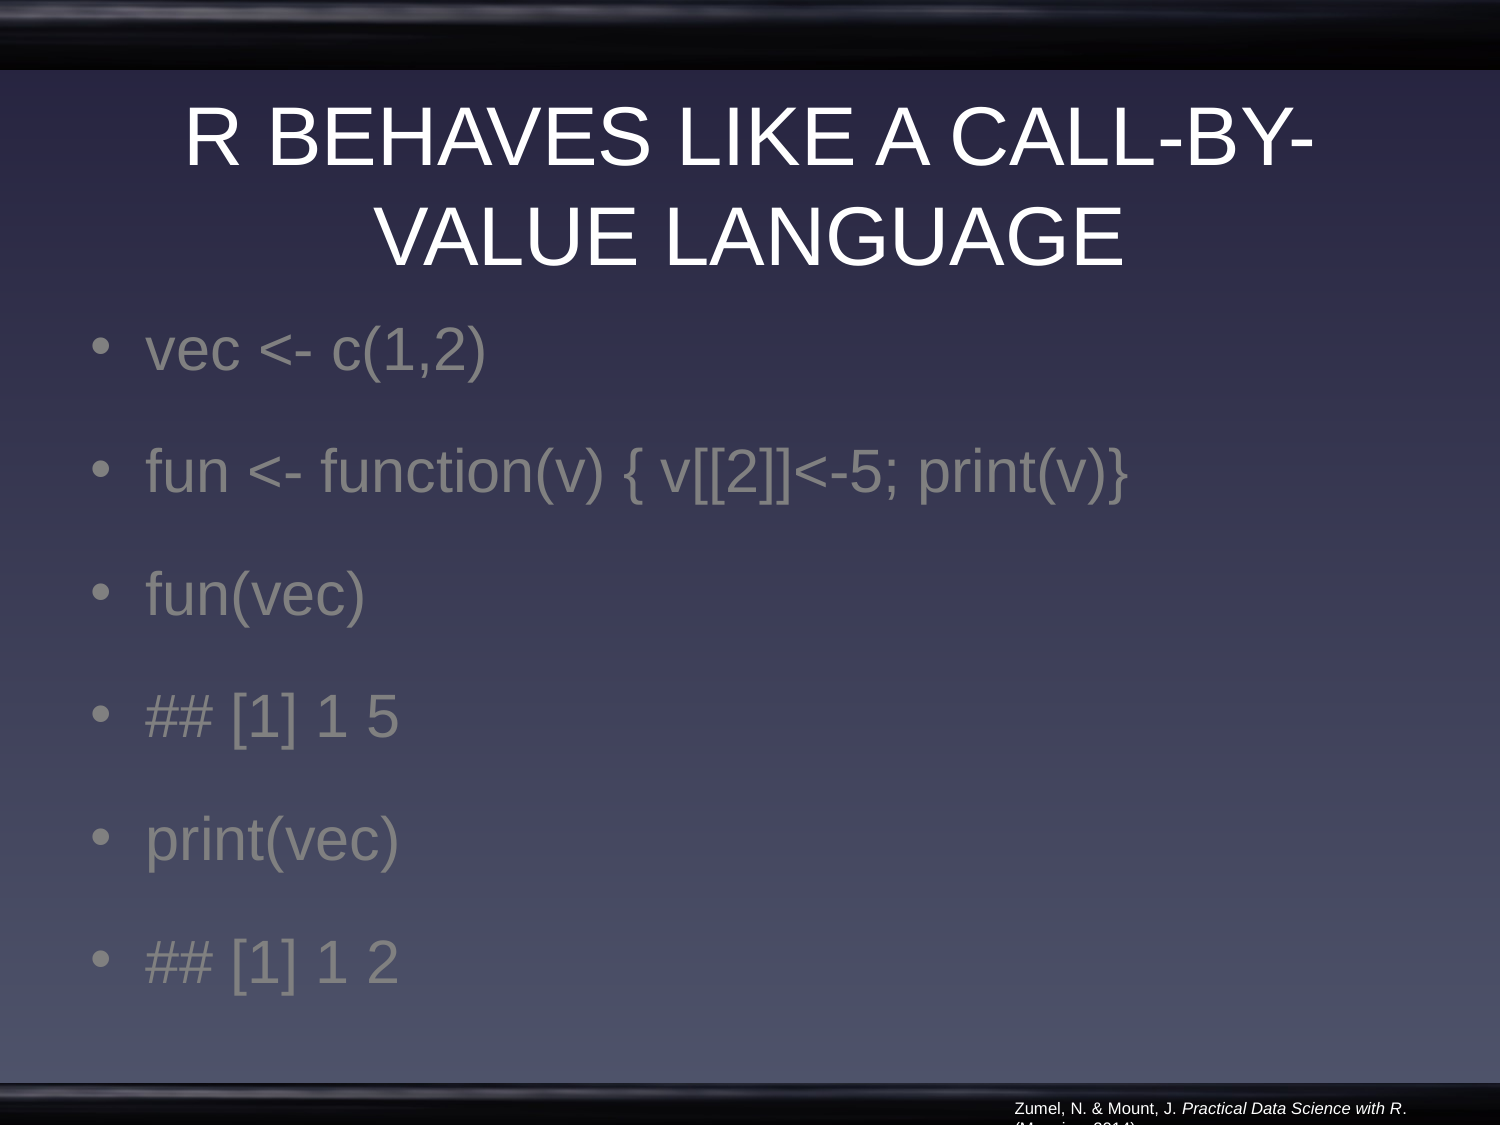

# R BEHAVES LIKE A CALL-BY-VALUE LANGUAGE
vec <- c(1,2)
fun <- function(v) { v[[2]]<-5; print(v)}
fun(vec)
## [1] 1 5
print(vec)
## [1] 1 2